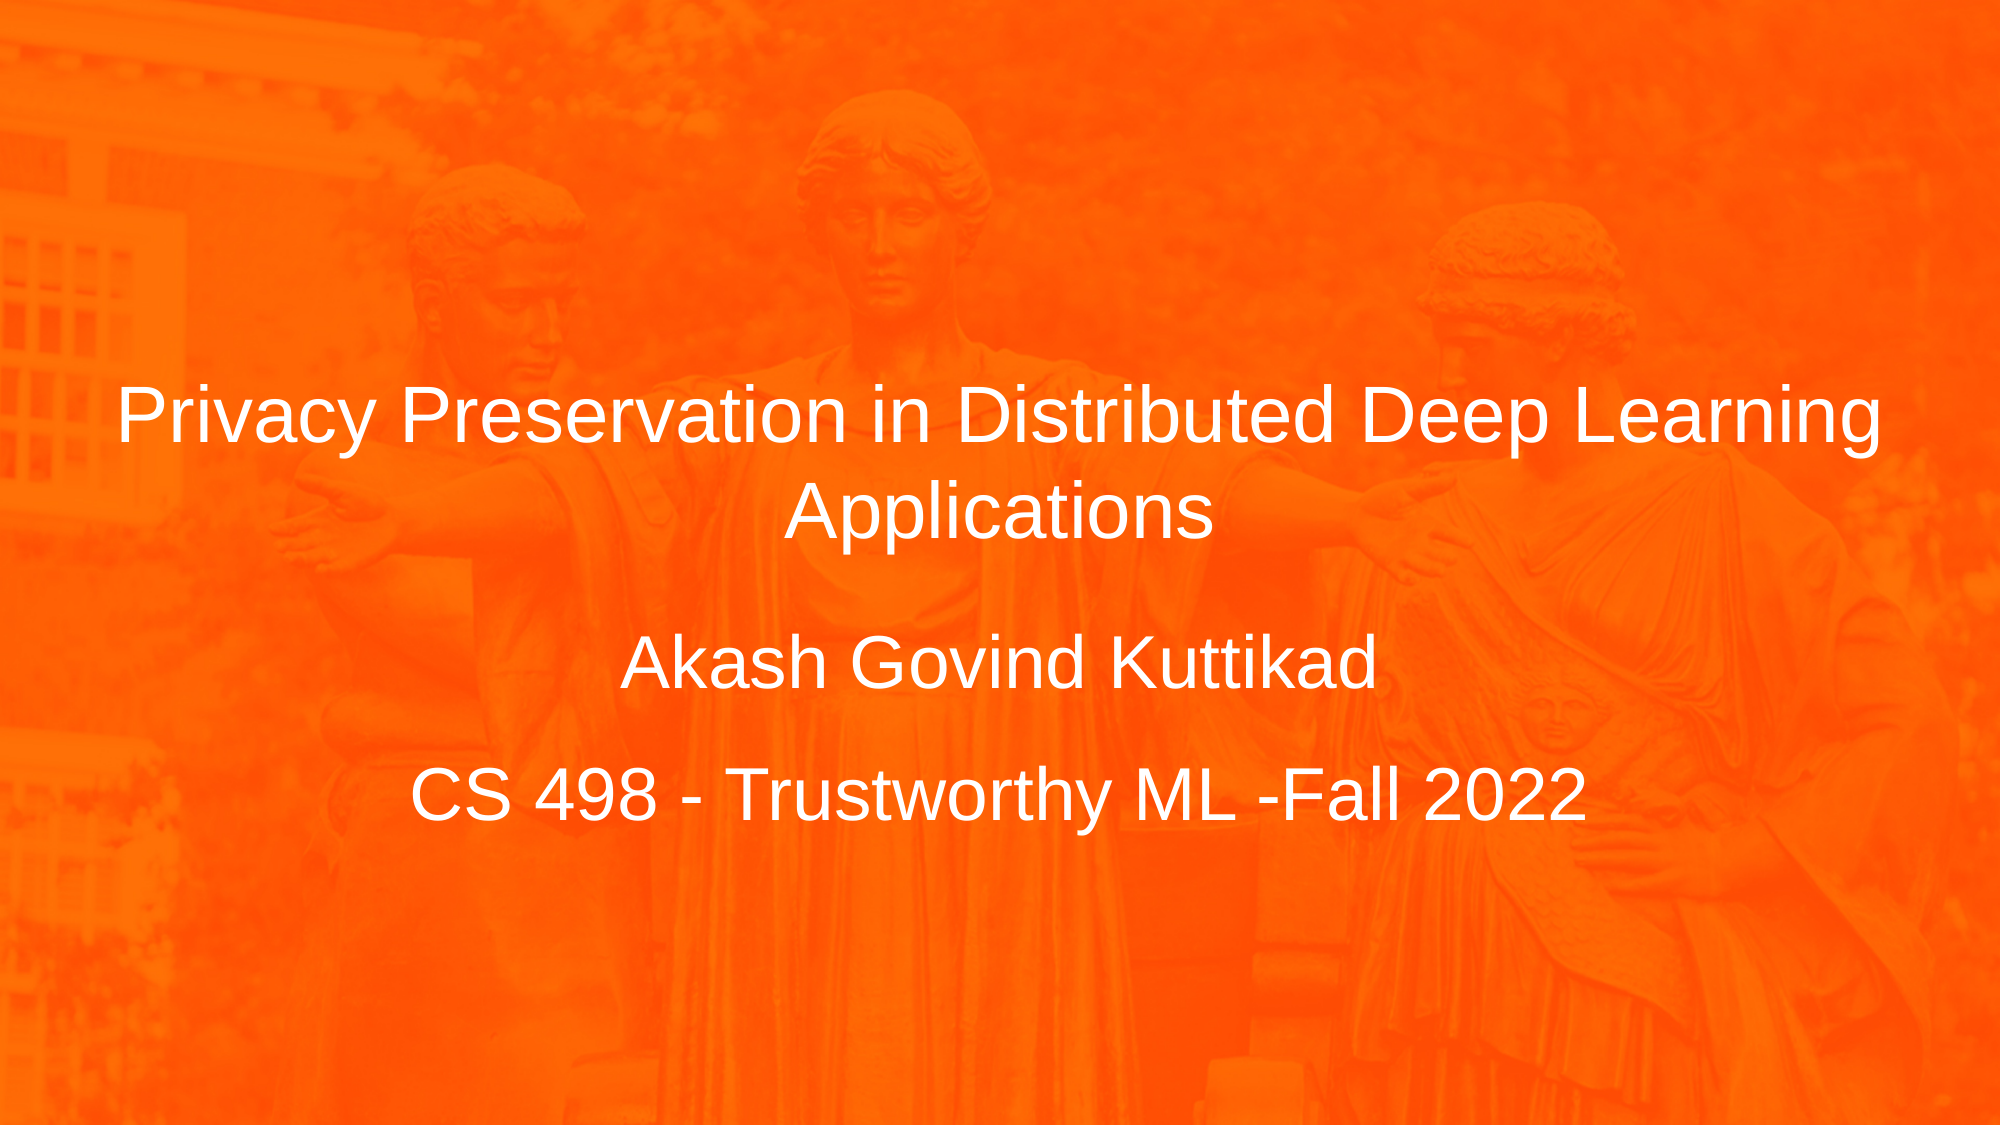

Privacy Preservation in Distributed Deep Learning
Applications
Akash Govind Kuttikad
CS 498 - Trustworthy ML -Fall 2022